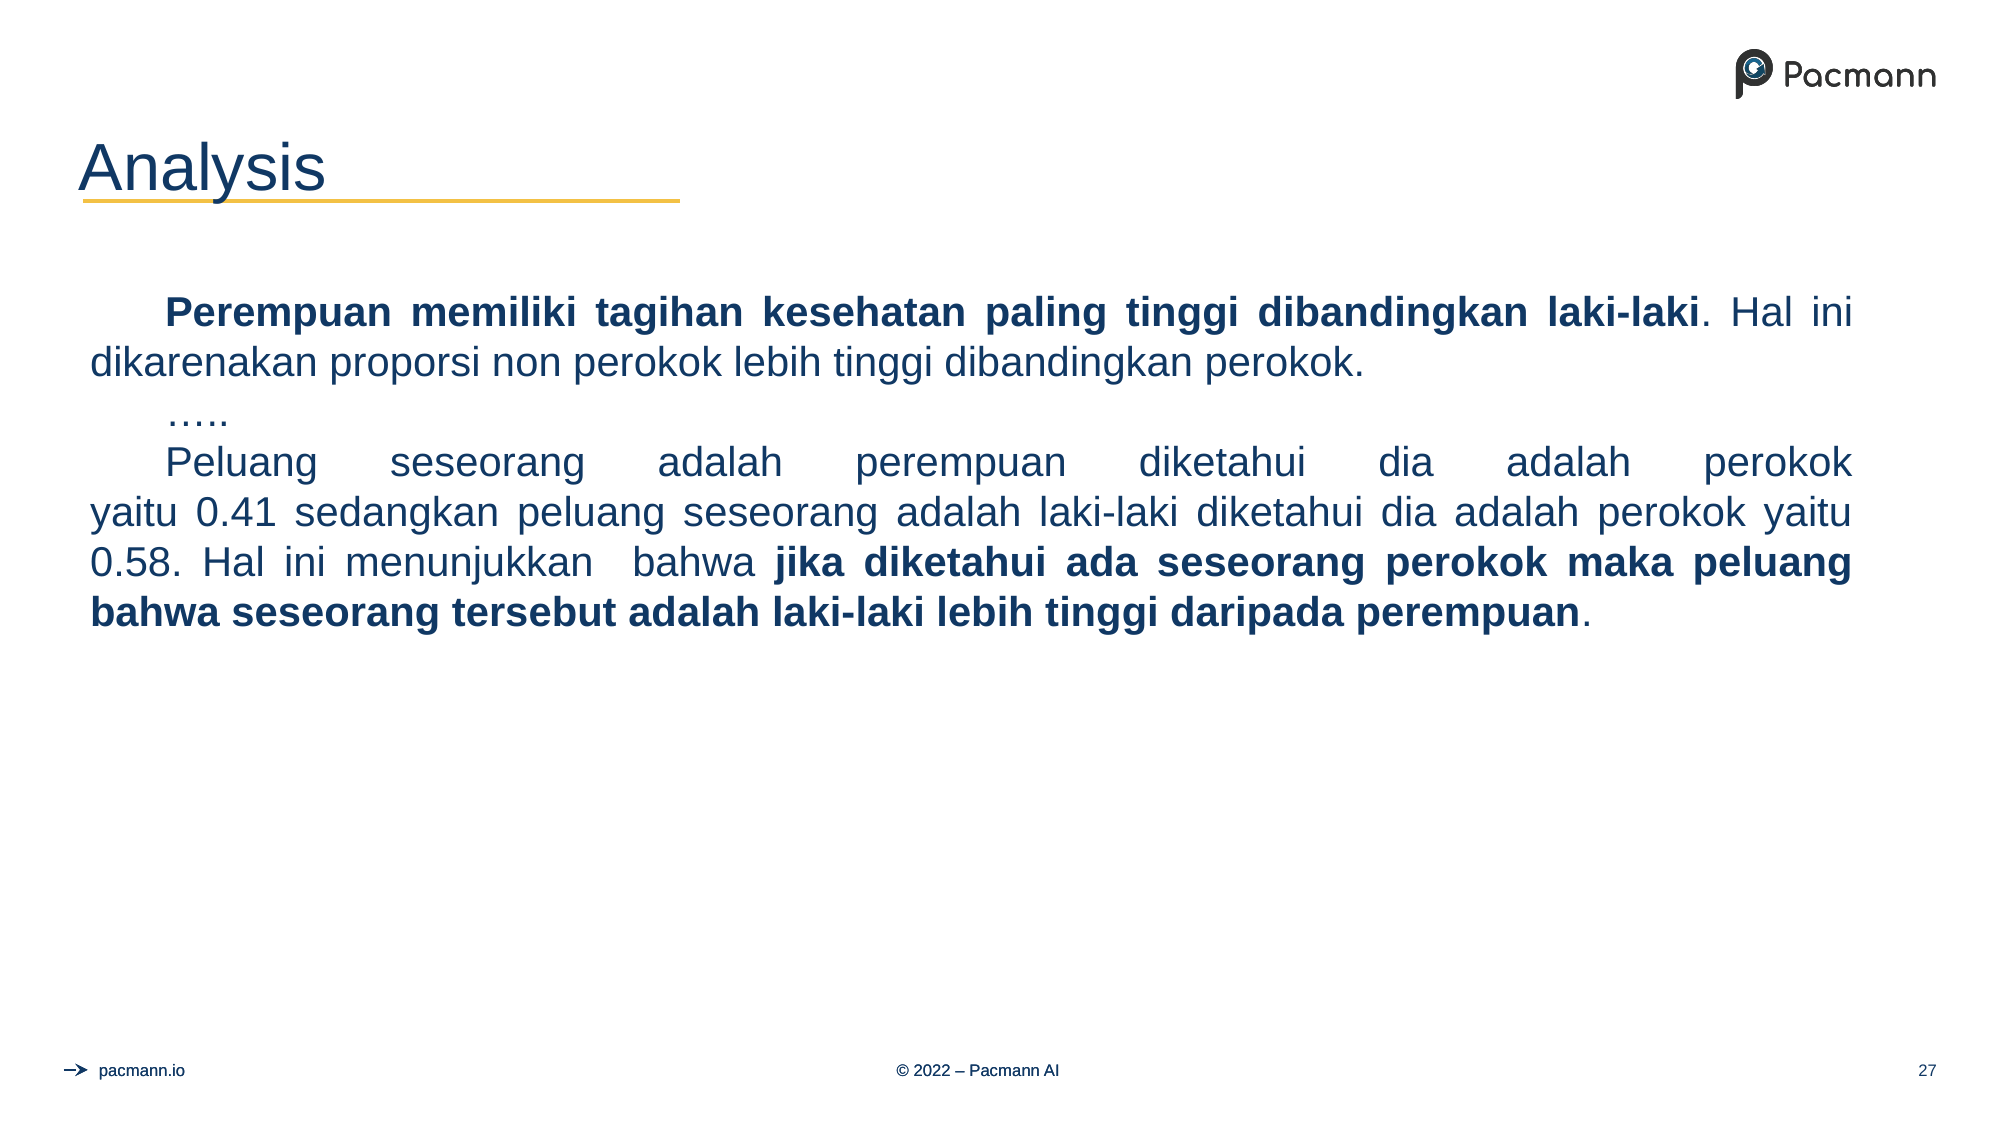

# Analysis
Perempuan memiliki tagihan kesehatan paling tinggi dibandingkan laki-laki. Hal ini dikarenakan proporsi non perokok lebih tinggi dibandingkan perokok.
…..
Peluang seseorang adalah perempuan diketahui dia adalah perokok
yaitu 0.41 sedangkan peluang seseorang adalah laki-laki diketahui dia adalah perokok yaitu 0.58. Hal ini menunjukkan  bahwa jika diketahui ada seseorang perokok maka peluang bahwa seseorang tersebut adalah laki-laki lebih tinggi daripada perempuan.